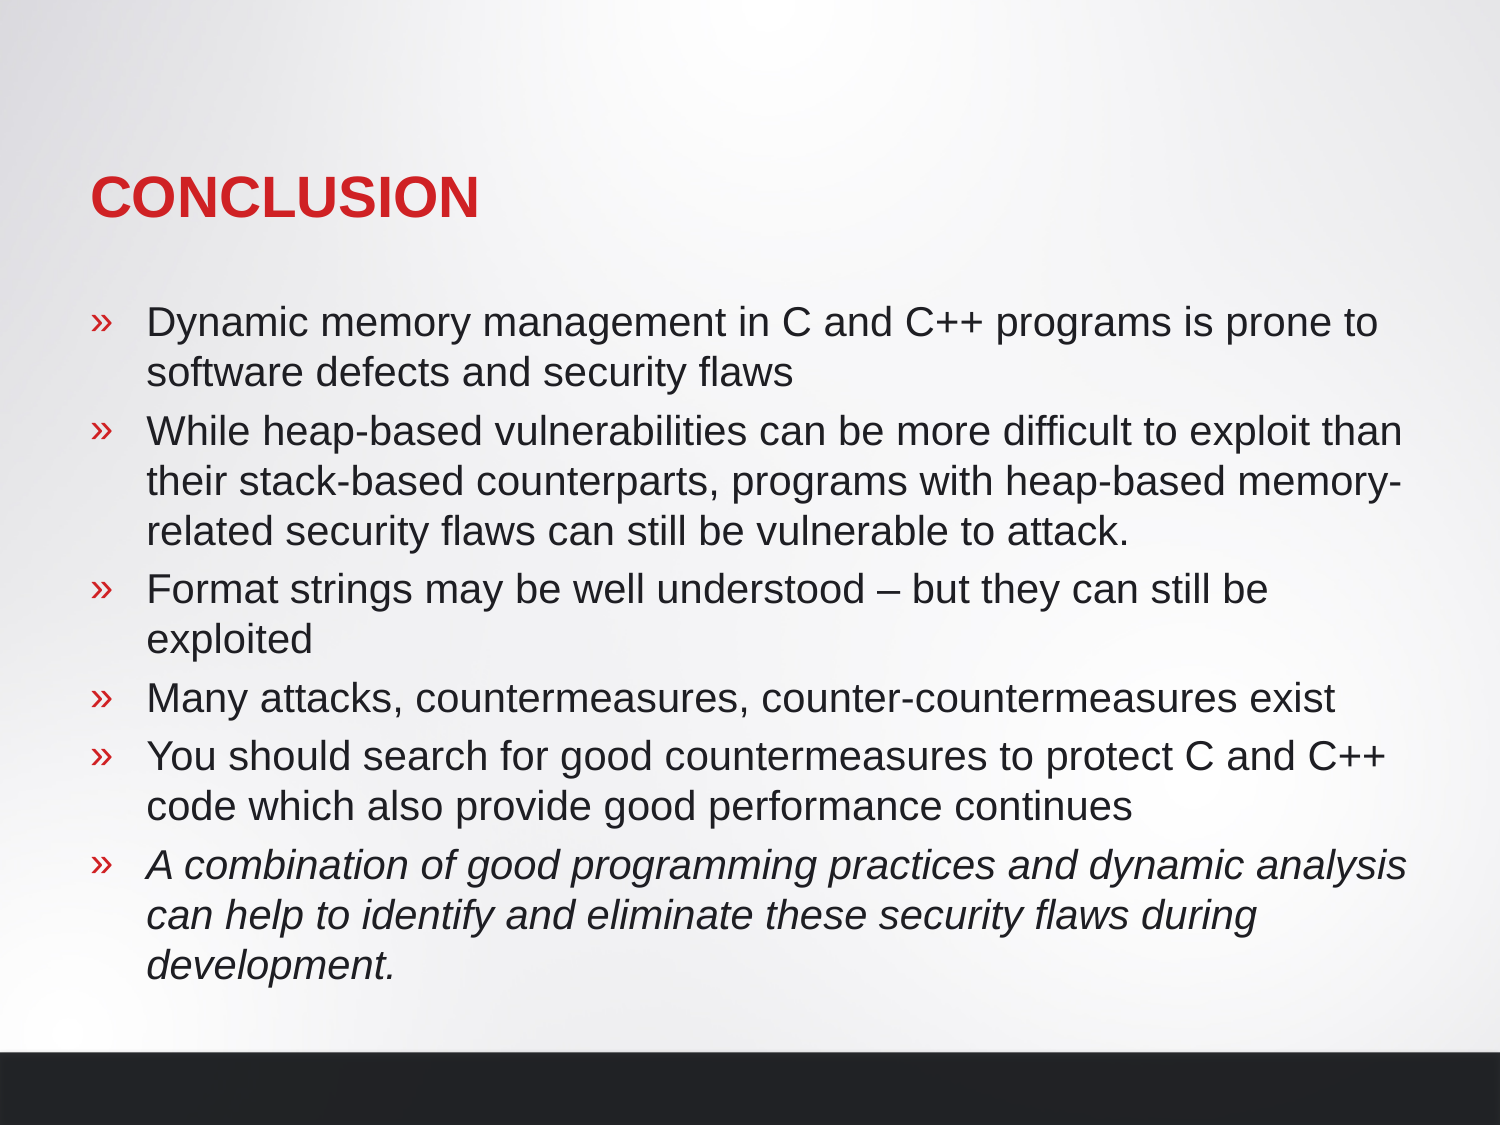

# conclusion
Dynamic memory management in C and C++ programs is prone to software defects and security flaws
While heap-based vulnerabilities can be more difficult to exploit than their stack-based counterparts, programs with heap-based memory-related security flaws can still be vulnerable to attack.
Format strings may be well understood – but they can still be exploited
Many attacks, countermeasures, counter-countermeasures exist
You should search for good countermeasures to protect C and C++ code which also provide good performance continues
A combination of good programming practices and dynamic analysis can help to identify and eliminate these security flaws during development.